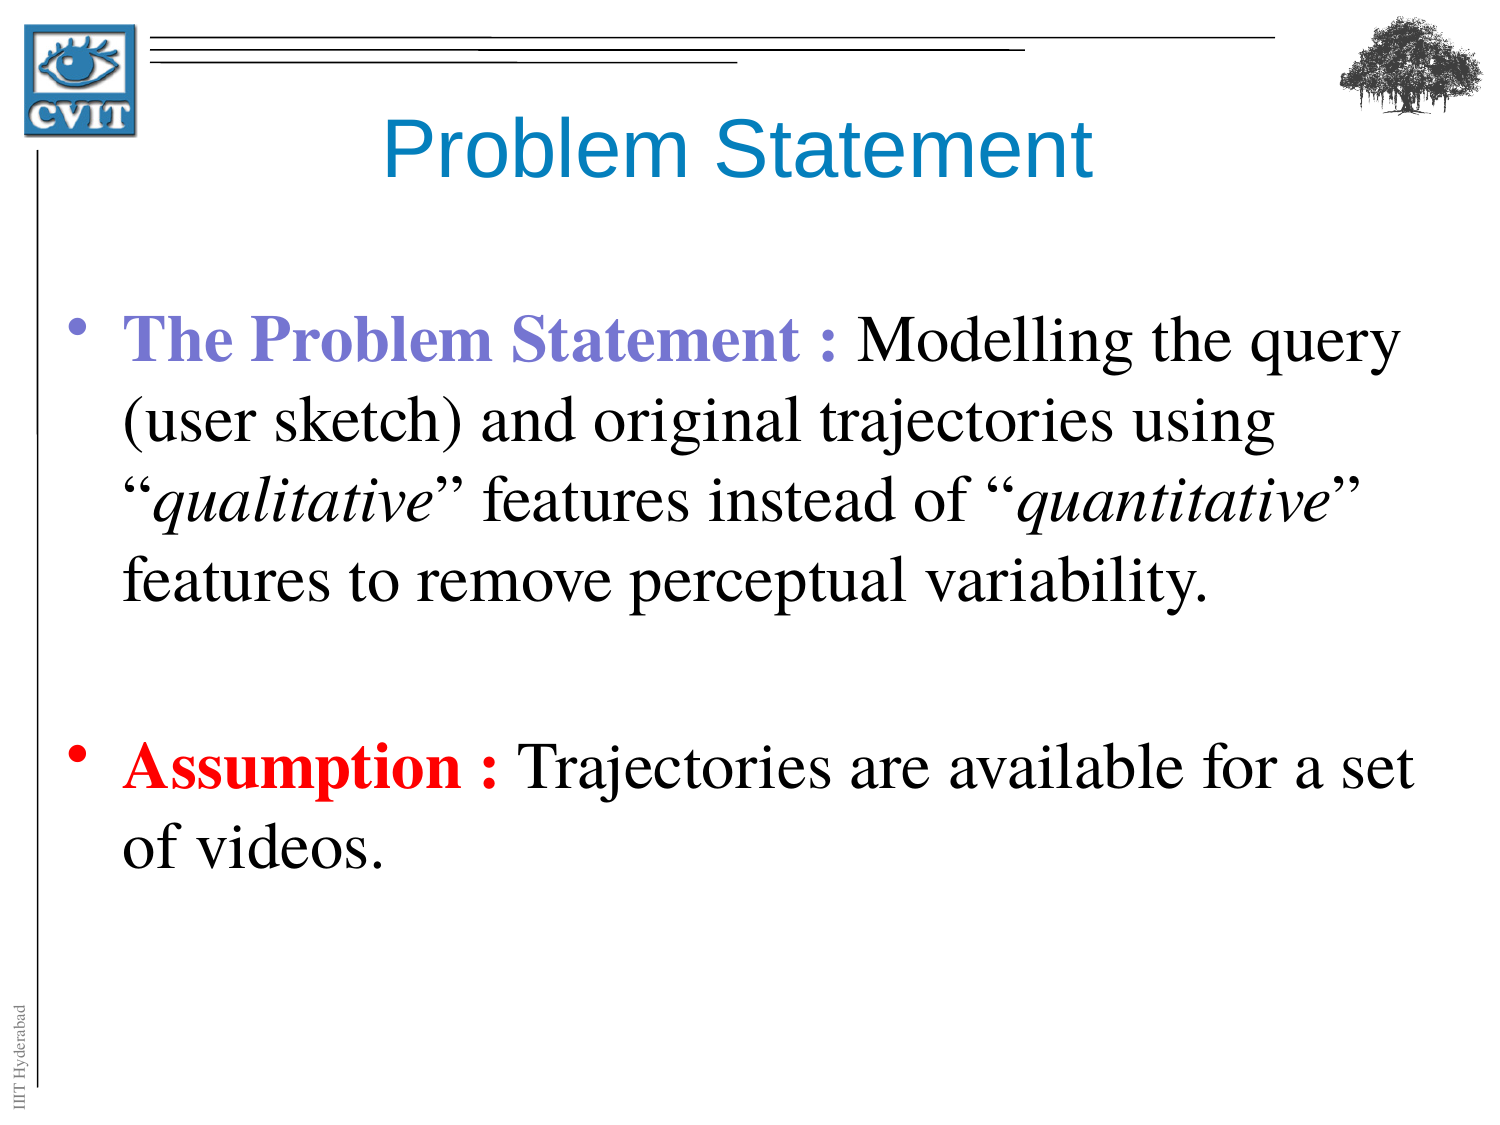

# Problem Statement
The Problem Statement : Modelling the query (user sketch) and original trajectories using “qualitative” features instead of “quantitative” features to remove perceptual variability.

Assumption : Trajectories are available for a set of videos.